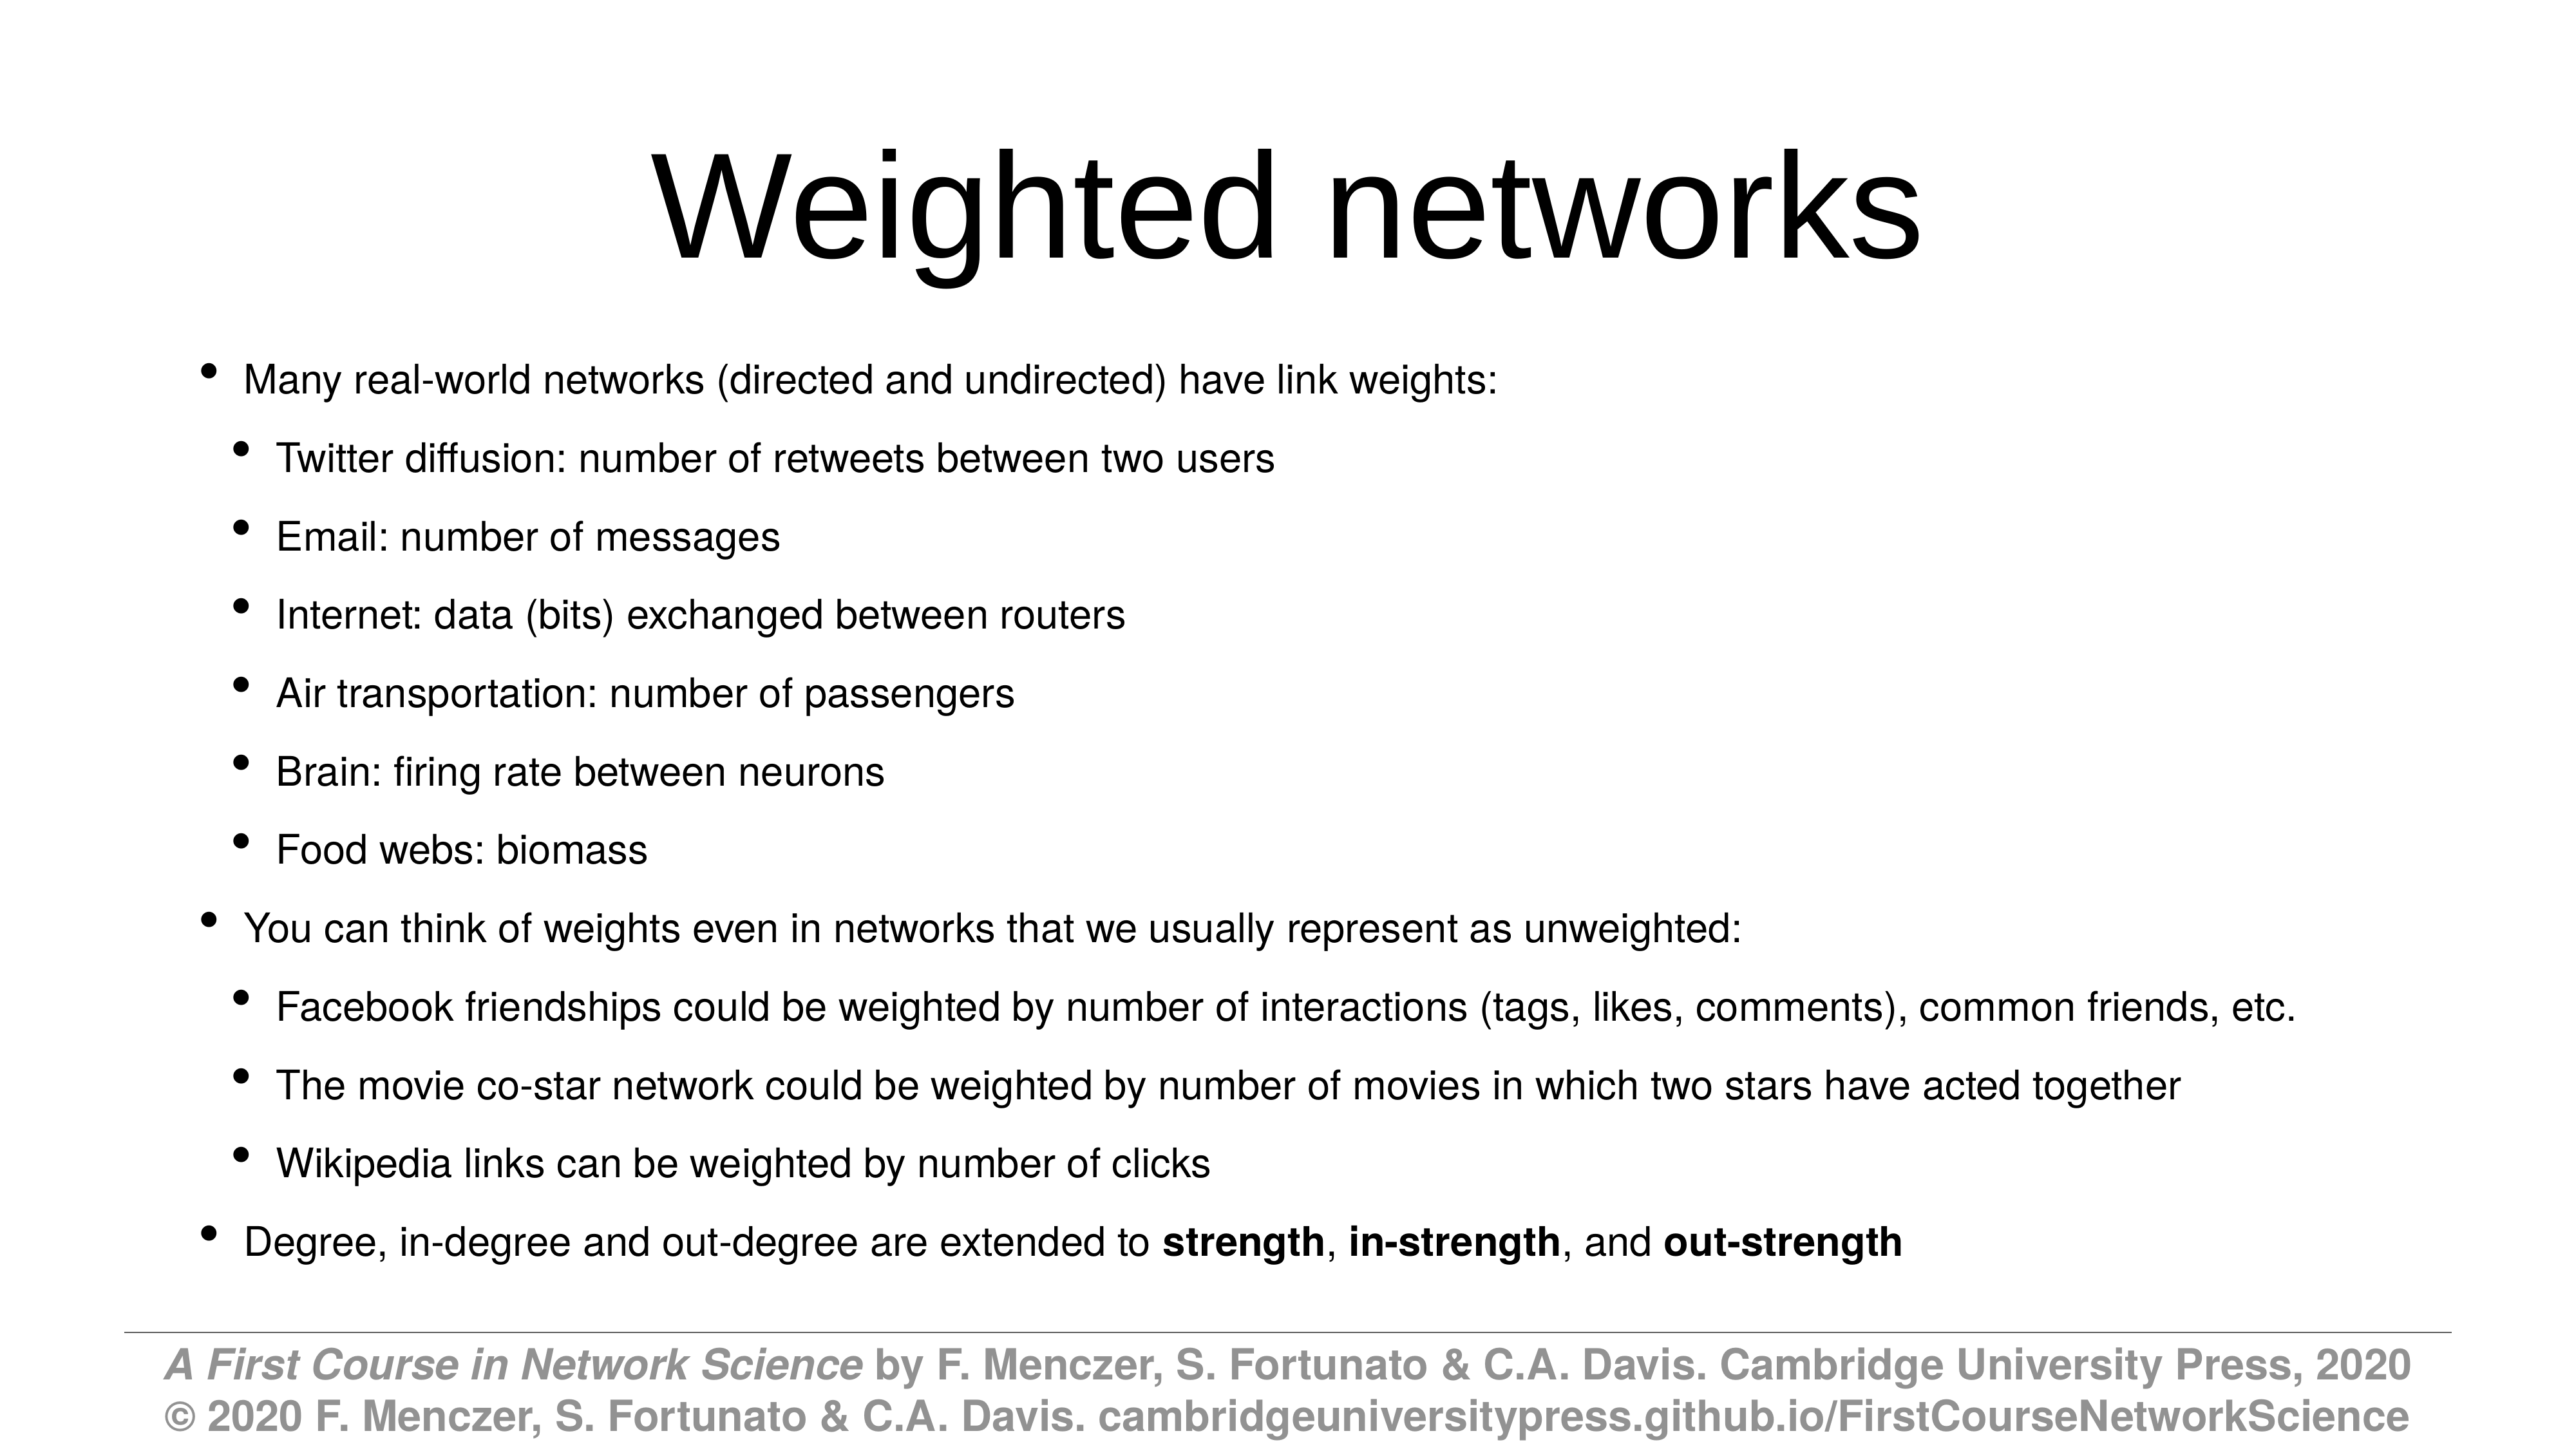

# Weighted networks
Many real-world networks (directed and undirected) have link weights:
Twitter diffusion: number of retweets between two users
Email: number of messages
Internet: data (bits) exchanged between routers
Air transportation: number of passengers
Brain: firing rate between neurons
Food webs: biomass
You can think of weights even in networks that we usually represent as unweighted:
Facebook friendships could be weighted by number of interactions (tags, likes, comments), common friends, etc.
The movie co-star network could be weighted by number of movies in which two stars have acted together
Wikipedia links can be weighted by number of clicks
Degree, in-degree and out-degree are extended to strength, in-strength, and out-strength